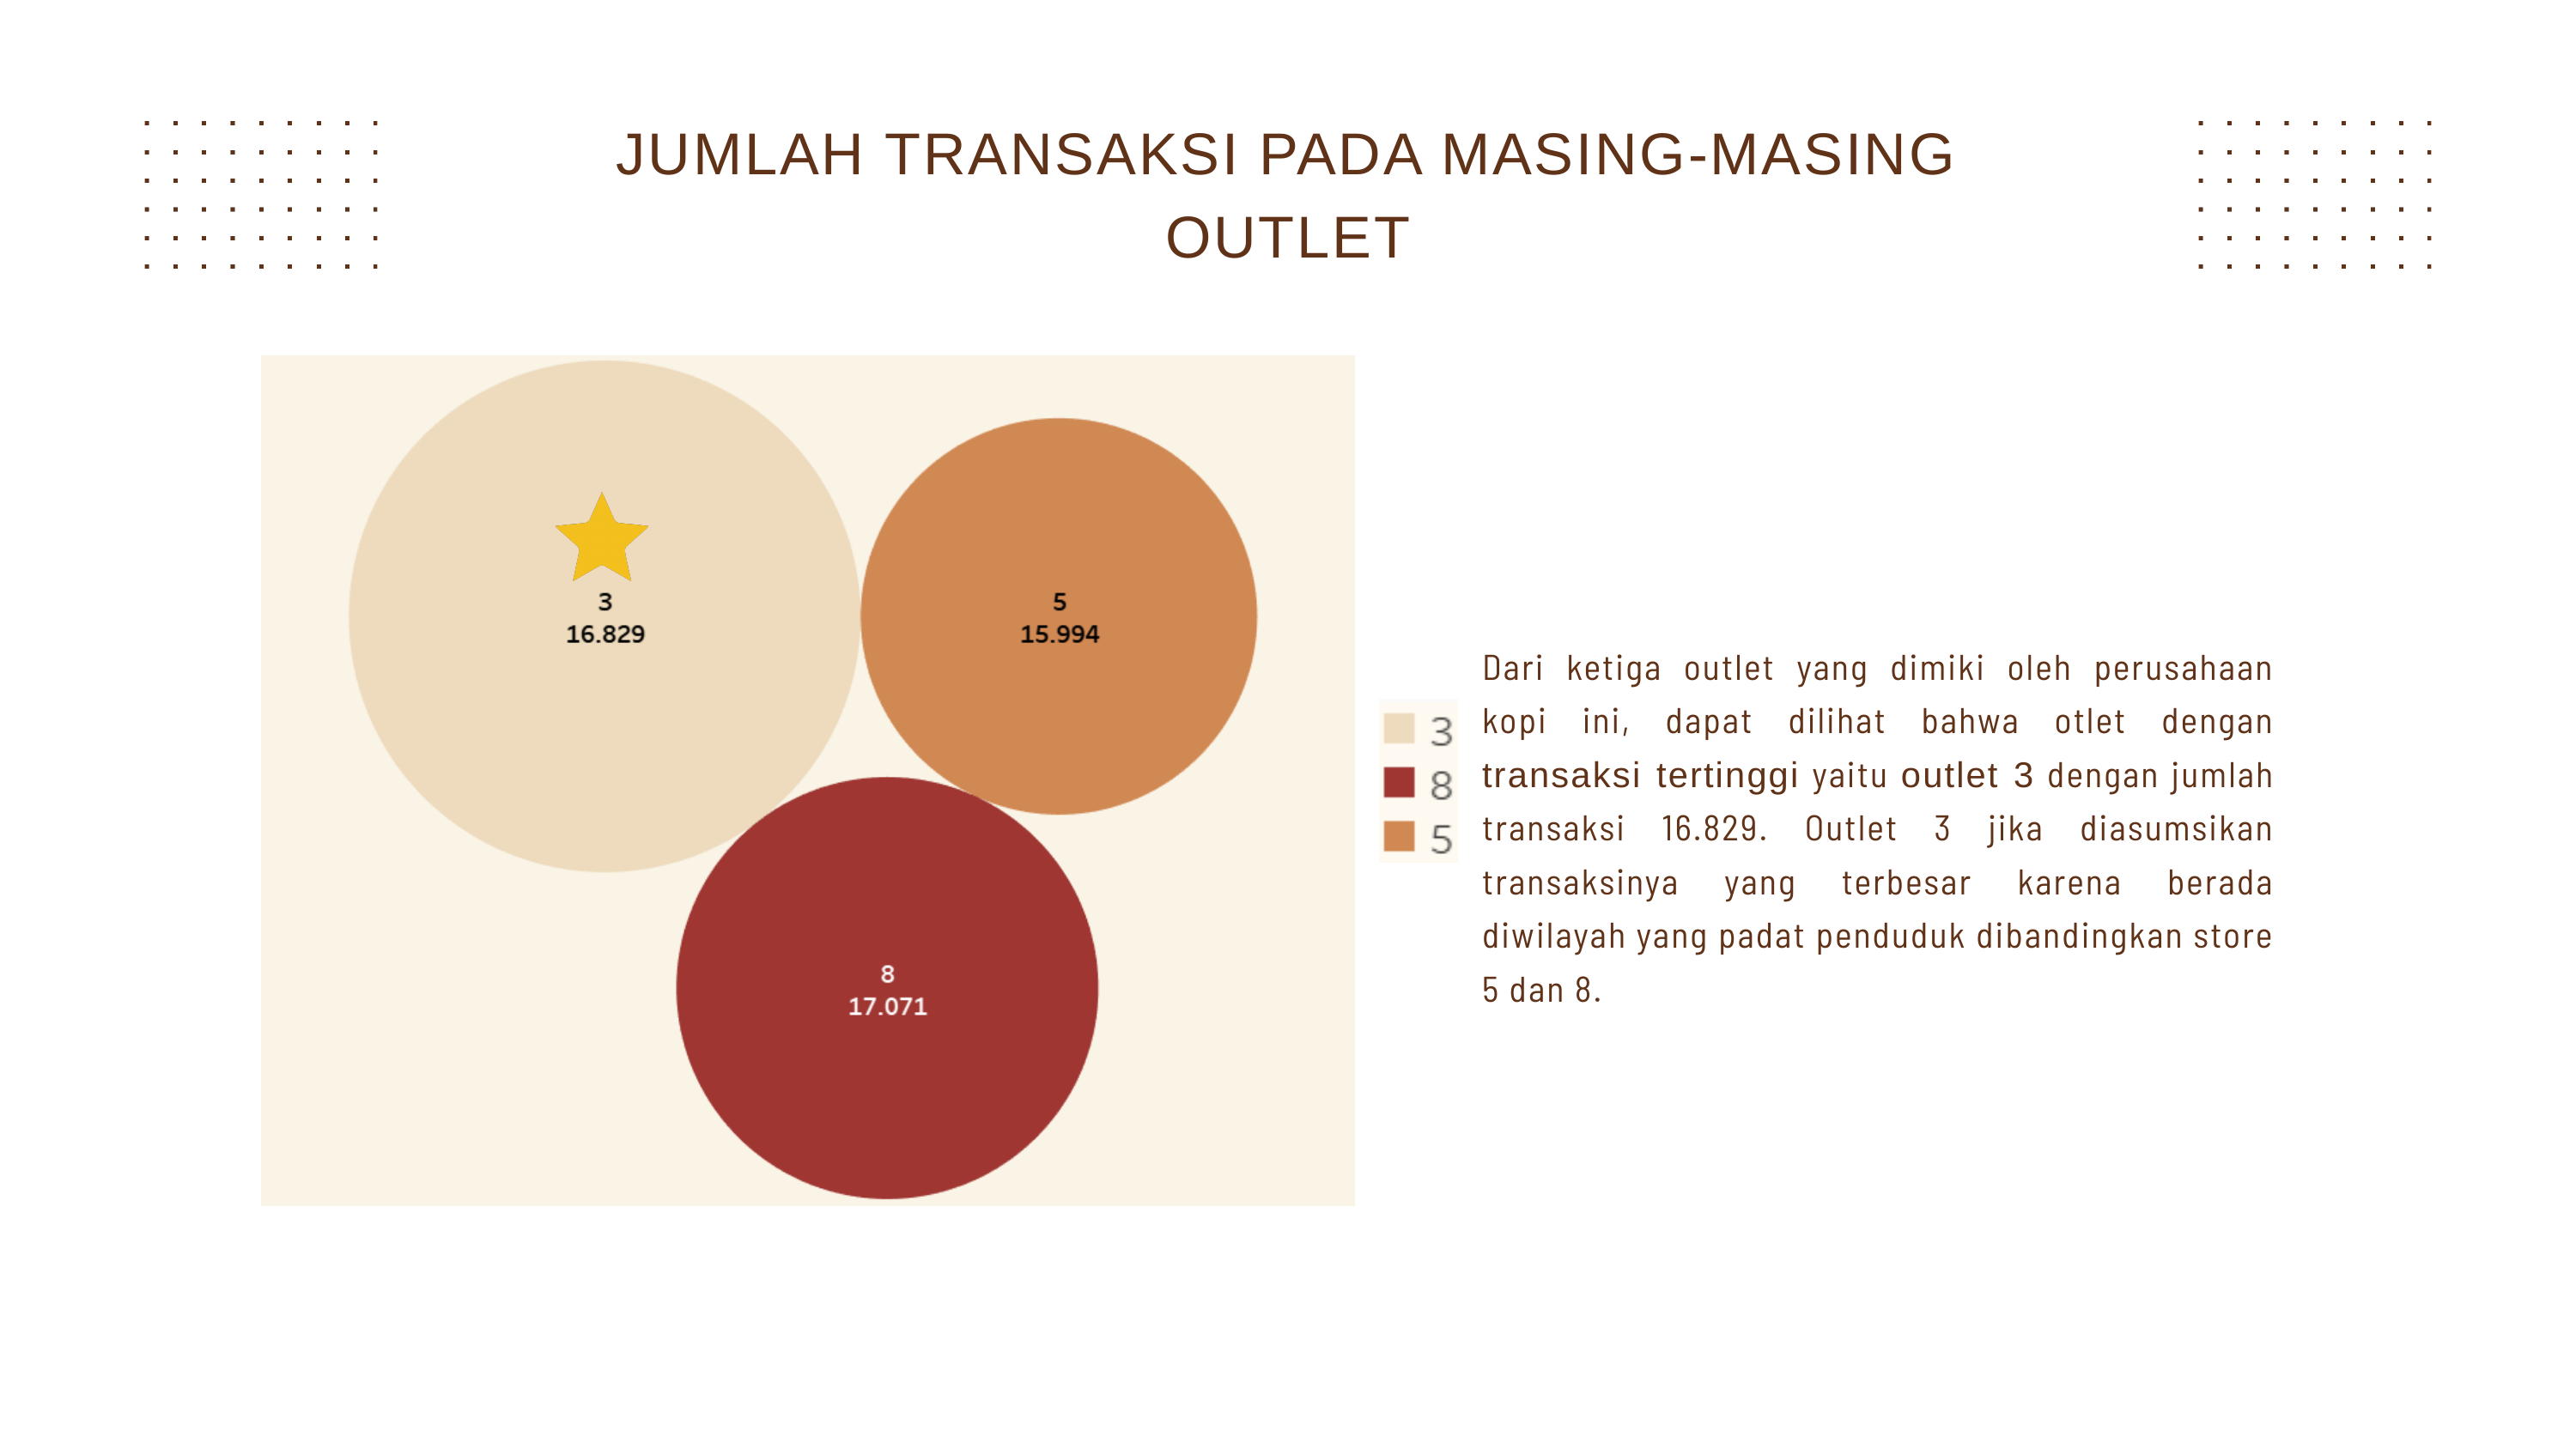

JUMLAH TRANSAKSI PADA MASING-MASING OUTLET

Dari ketiga outlet yang dimiki oleh perusahaan kopi ini, dapat dilihat bahwa otlet dengan transaksi tertinggi yaitu outlet 3 dengan jumlah transaksi 16.829. Outlet 3 jika diasumsikan transaksinya yang terbesar karena berada diwilayah yang padat penduduk dibandingkan store 5 dan 8.